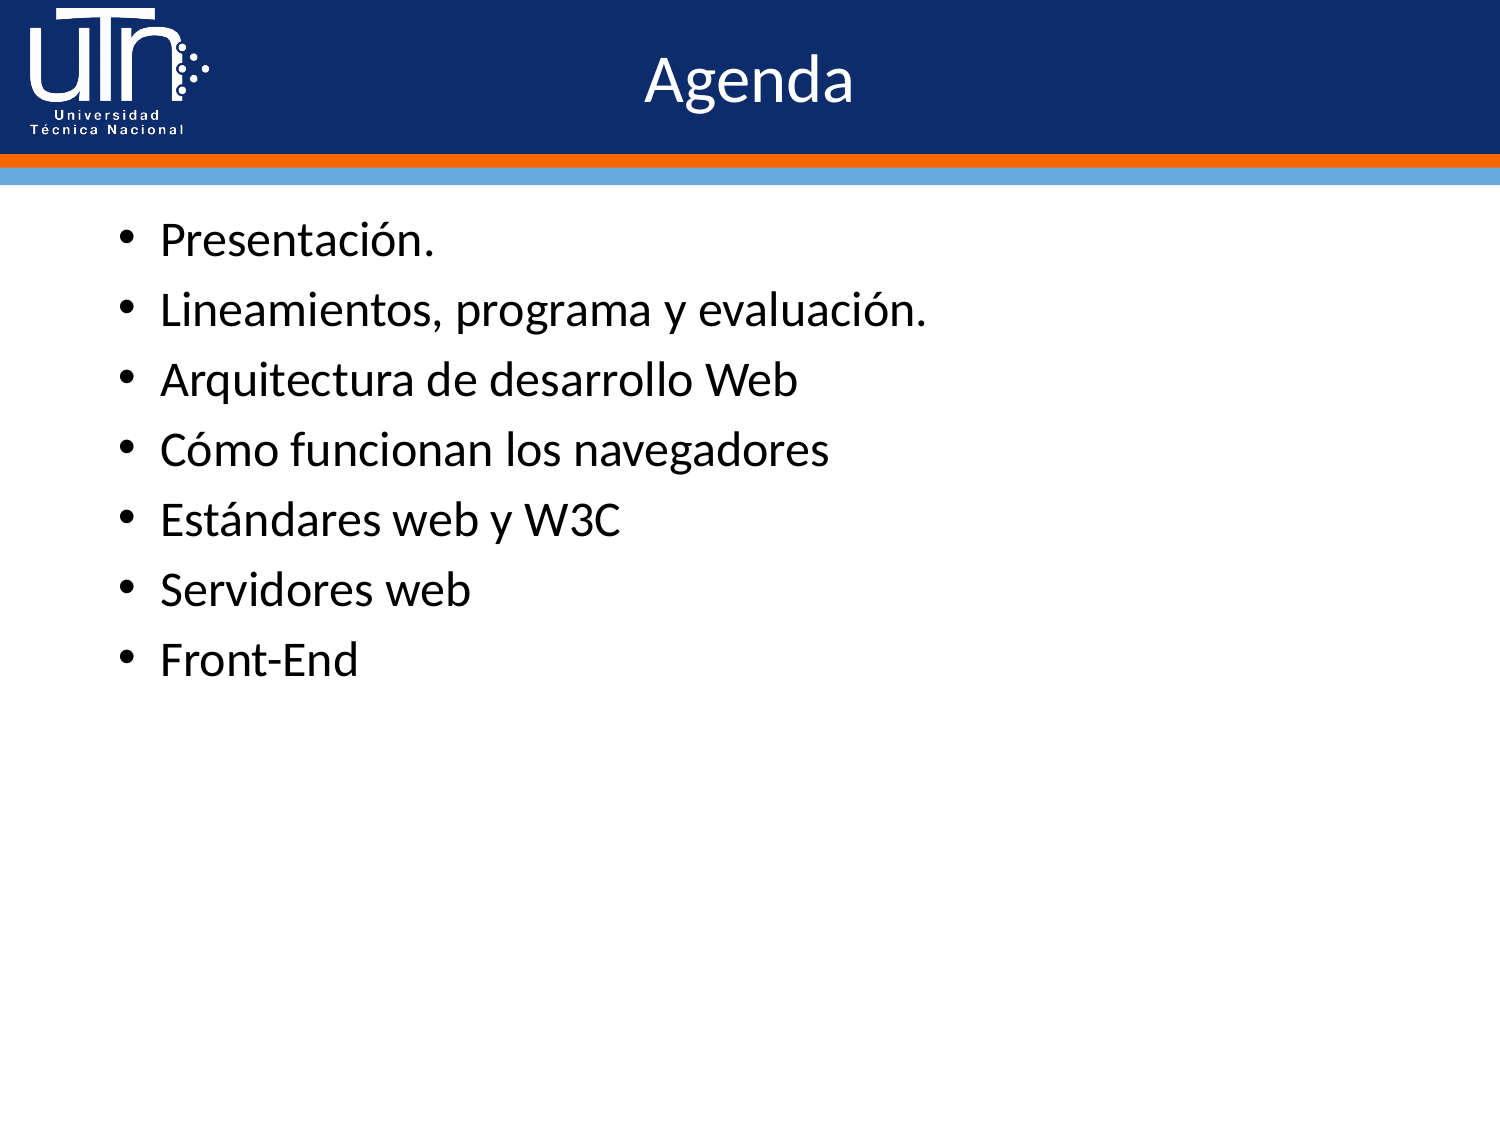

# Agenda
Presentación.
Lineamientos, programa y evaluación.
Arquitectura de desarrollo Web
Cómo funcionan los navegadores
Estándares web y W3C
Servidores web
Front-End